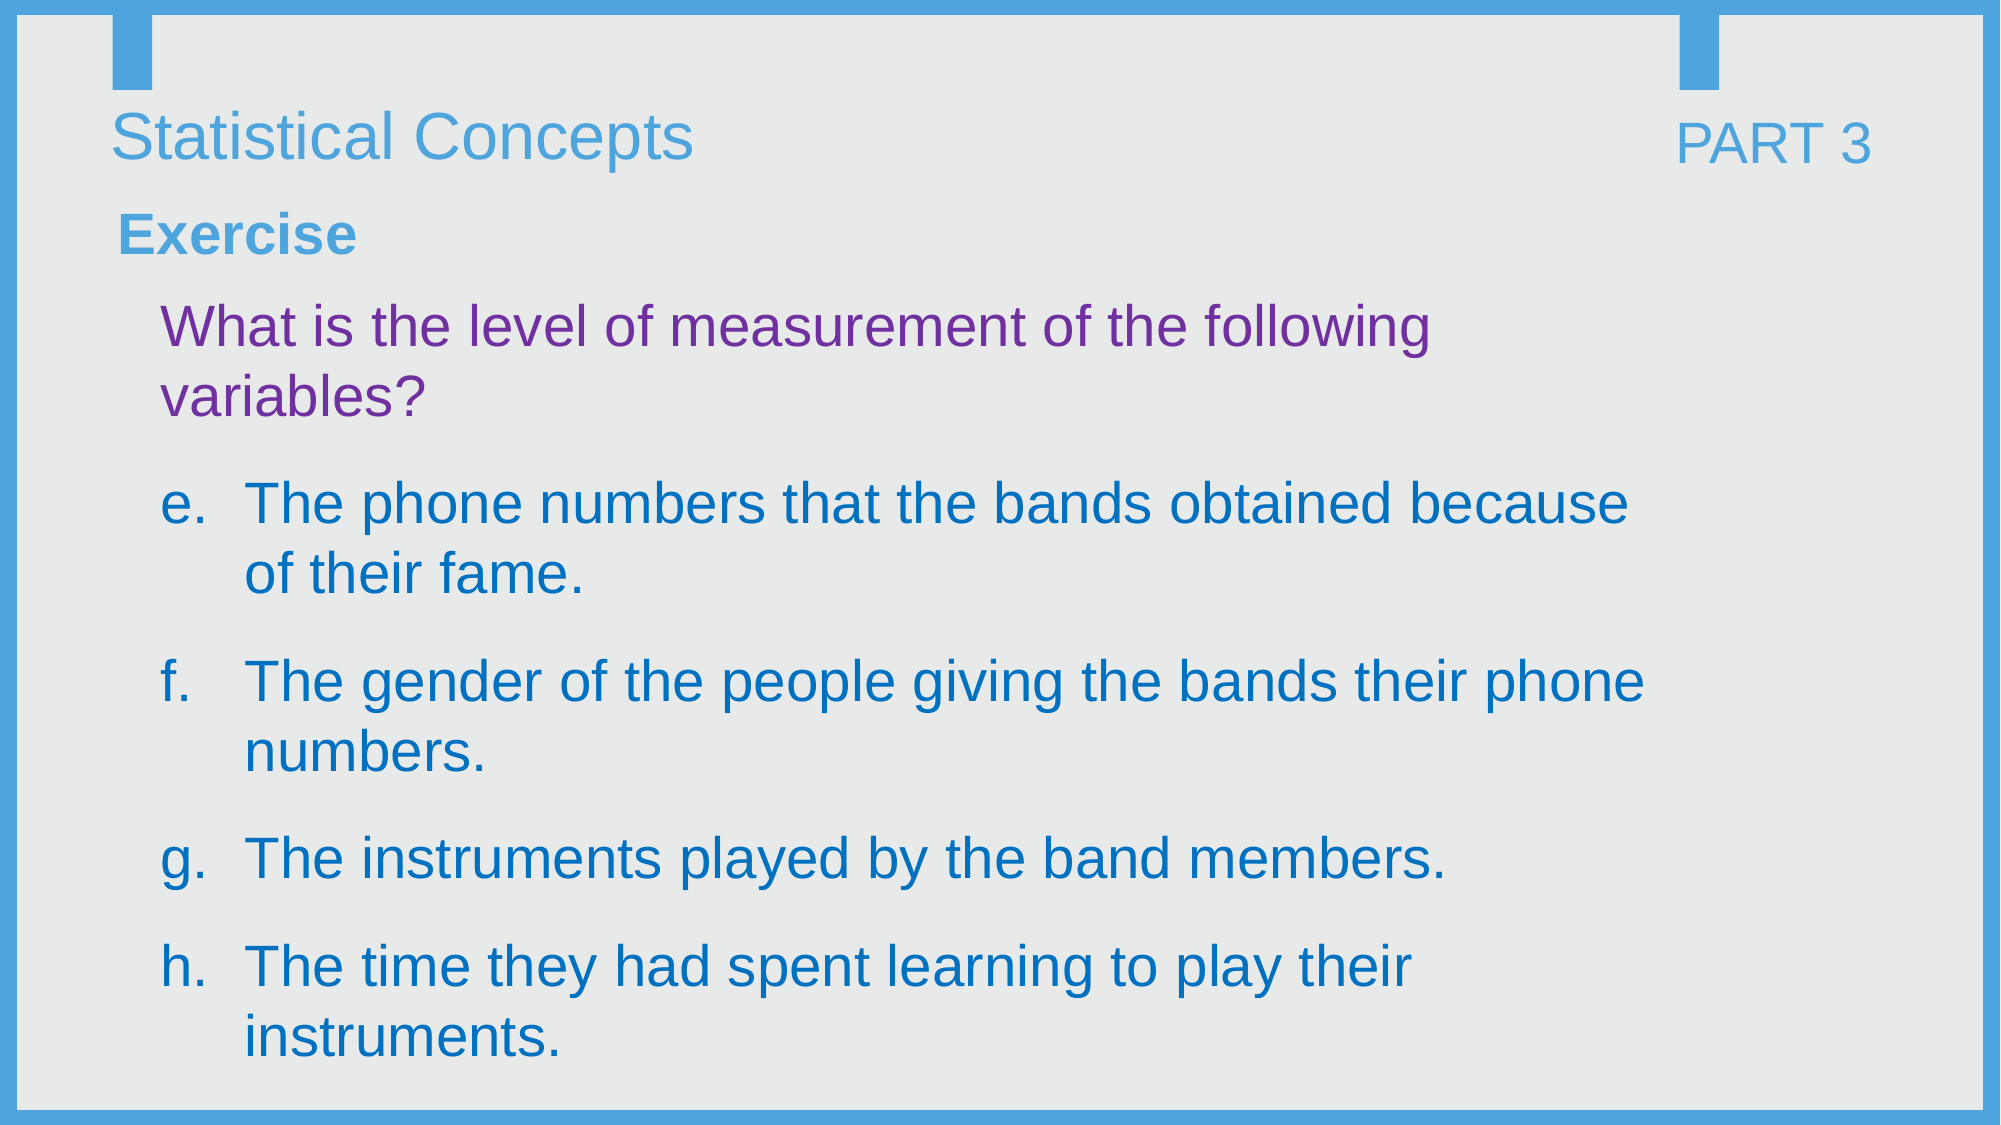

Statistical Concepts
PART 3
Exercise
What is the level of measurement of the following variables?
The phone numbers that the bands obtained because of their fame.
The gender of the people giving the bands their phone numbers.
The instruments played by the band members.
The time they had spent learning to play their instruments.